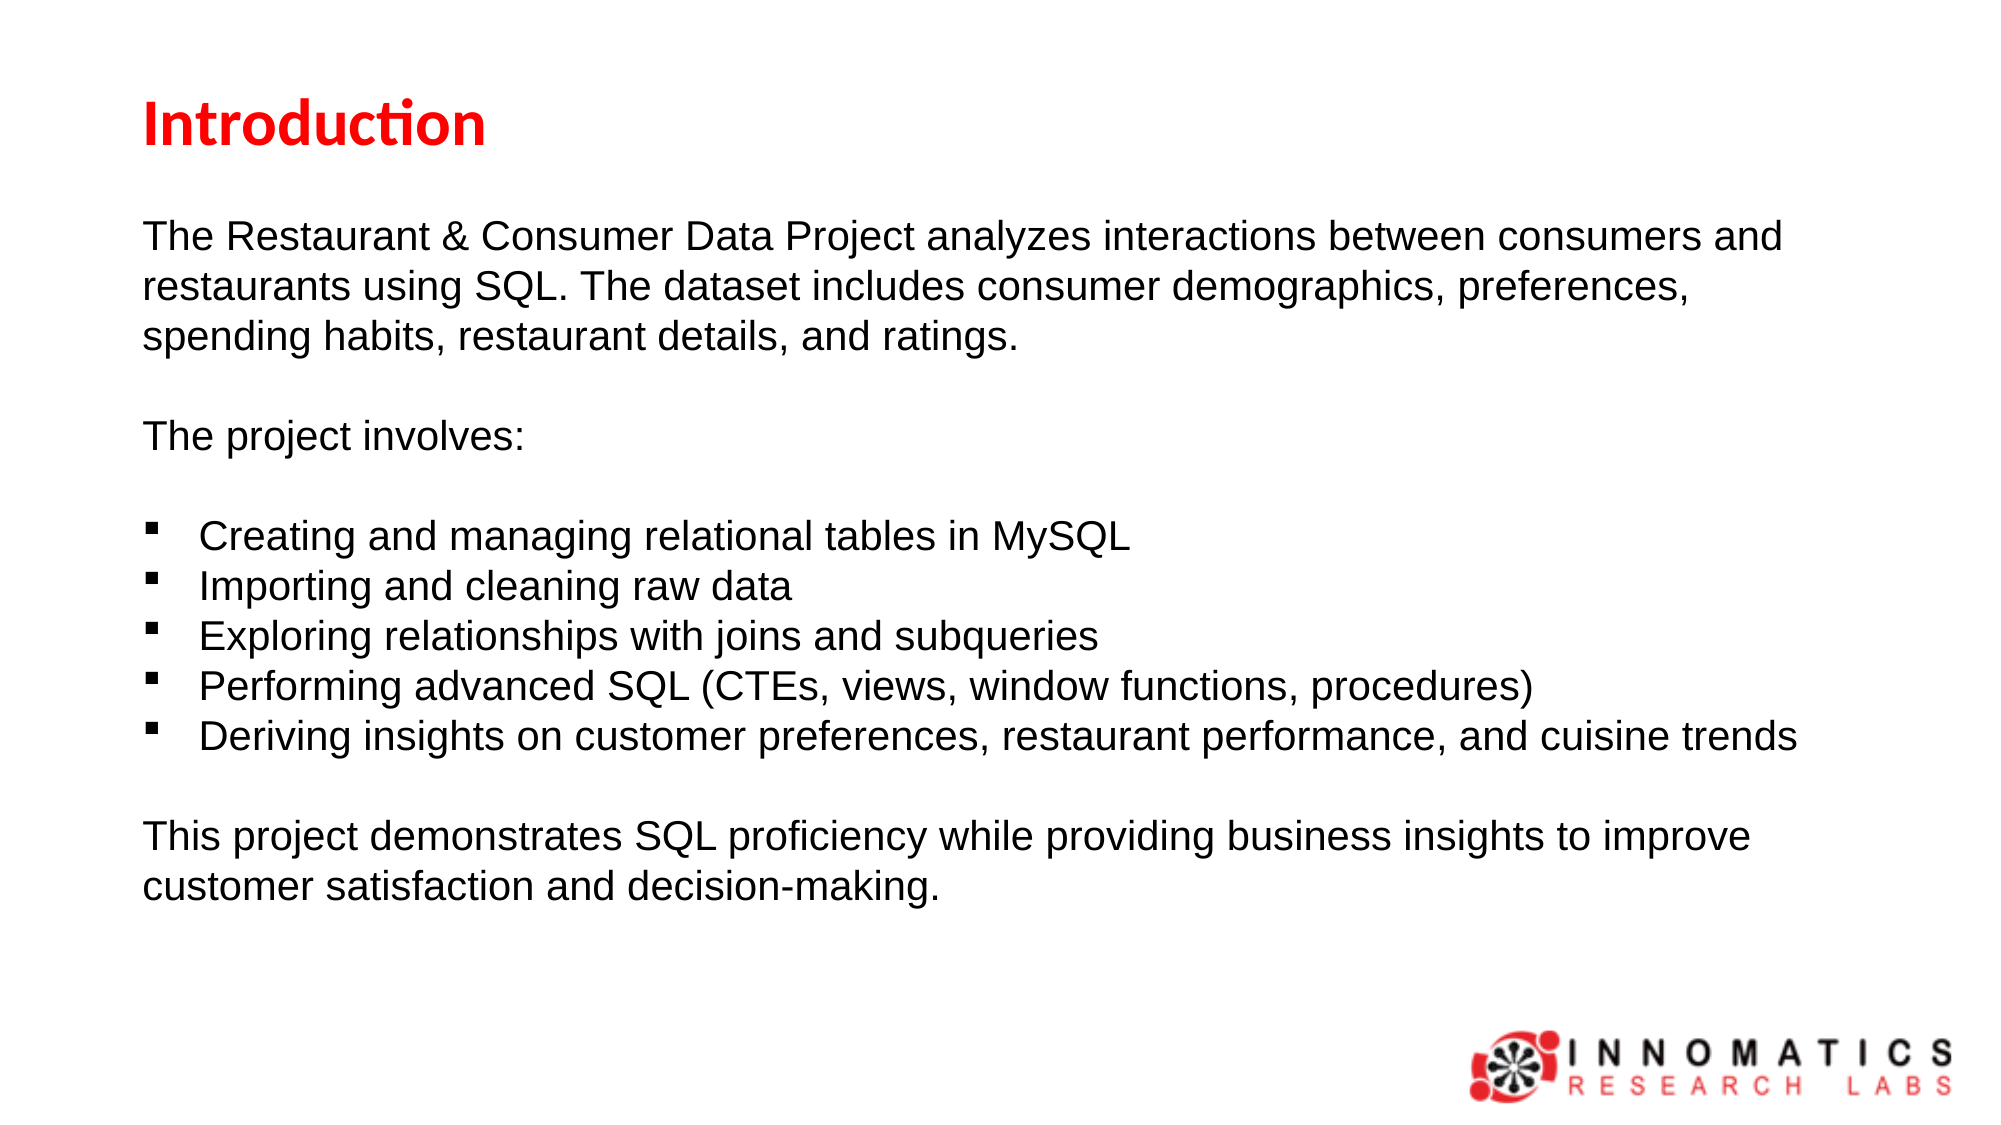

Introduction
The Restaurant & Consumer Data Project analyzes interactions between consumers and restaurants using SQL. The dataset includes consumer demographics, preferences, spending habits, restaurant details, and ratings.

The project involves:

Creating and managing relational tables in MySQL
Importing and cleaning raw data
Exploring relationships with joins and subqueries
Performing advanced SQL (CTEs, views, window functions, procedures)
Deriving insights on customer preferences, restaurant performance, and cuisine trends

This project demonstrates SQL proficiency while providing business insights to improve customer satisfaction and decision-making.